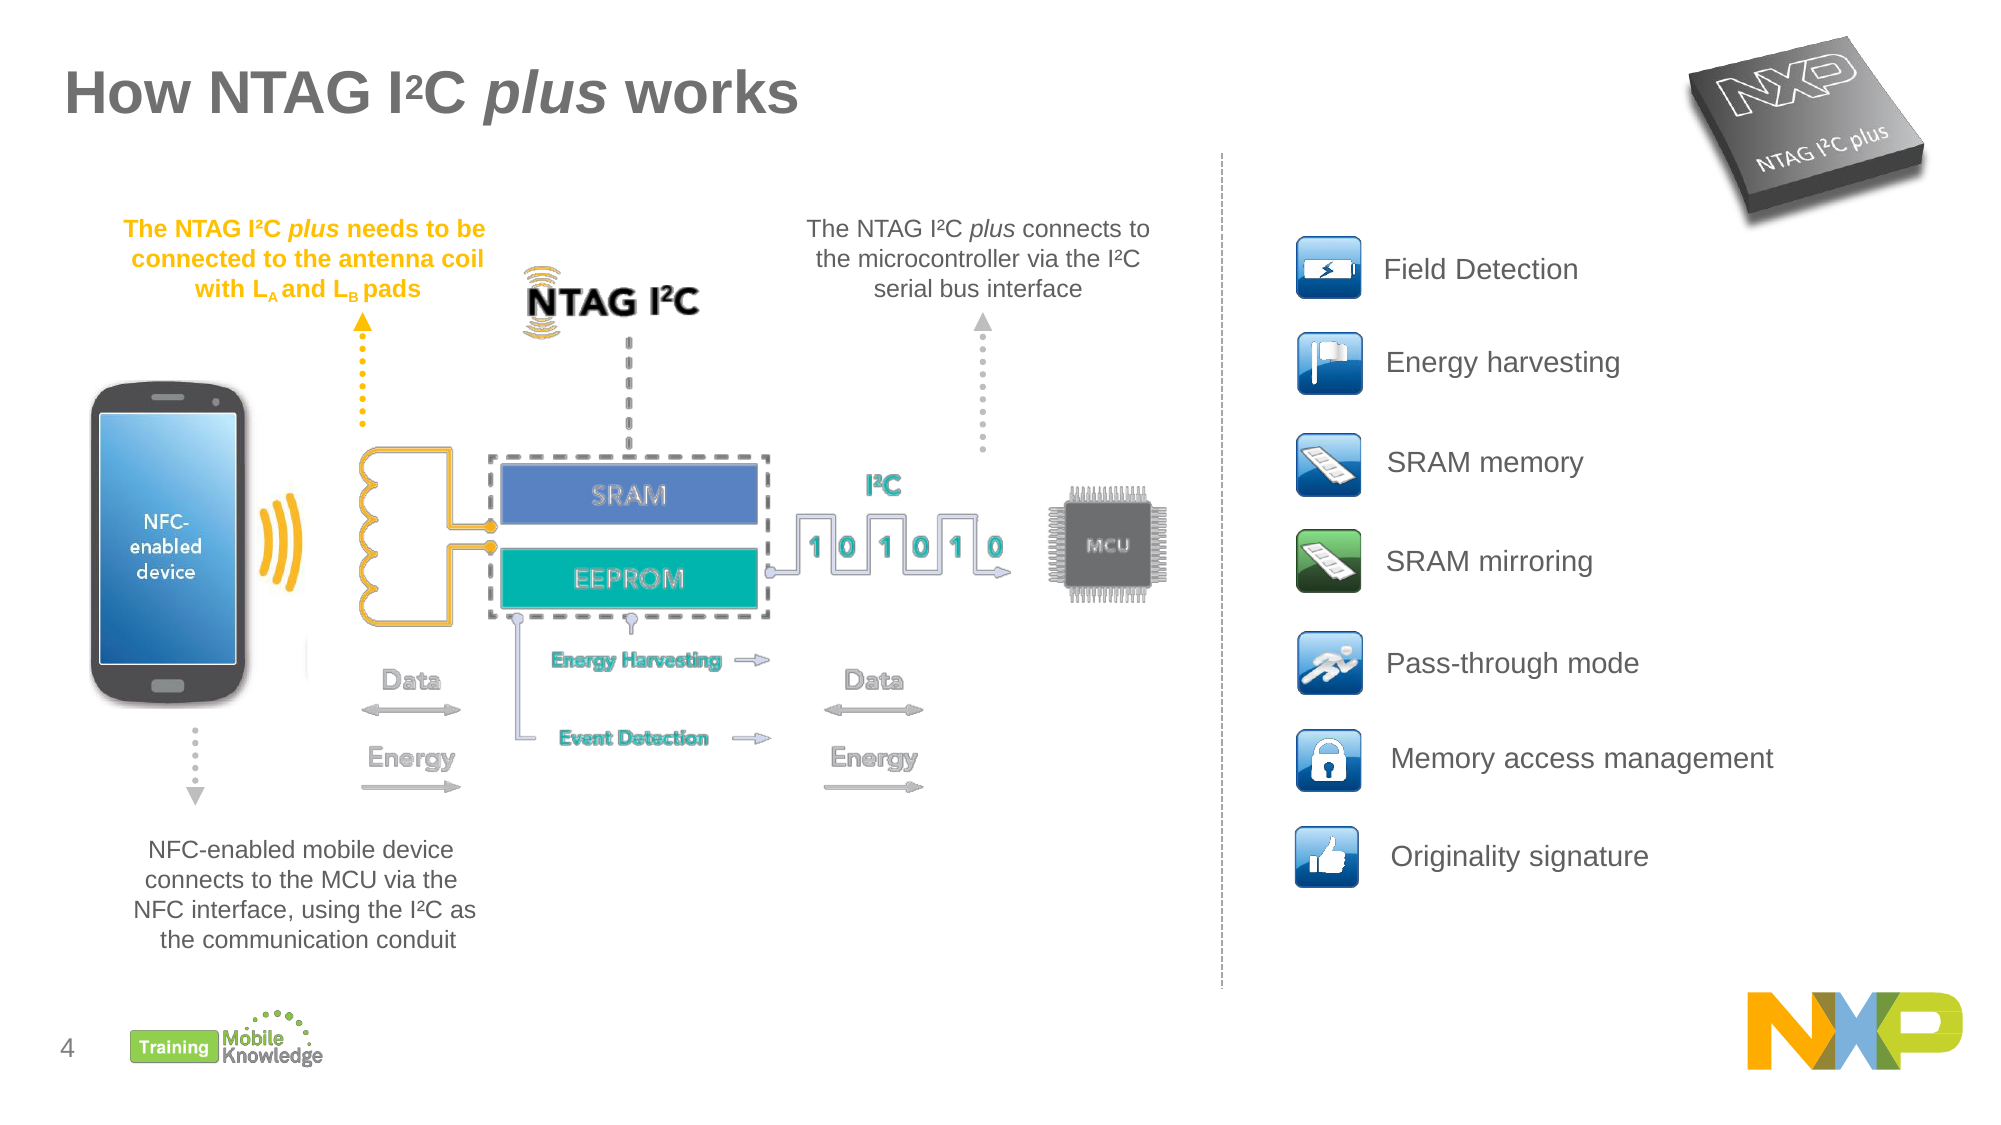

# How NTAG I2C plus works

The NTAG I²C plus needs to be  connected to the antenna coil  with LA and LB pads
The NTAG I²C plus connects to  the microcontroller via the I²C  serial bus interface

Field Detection

Energy harvesting

SRAM memory

SRAM mirroring

Pass-through mode

Memory access management

NFC-enabled mobile device  connects to the MCU via the  NFC interface, using the I²C as  the communication conduit
Originality signature

4